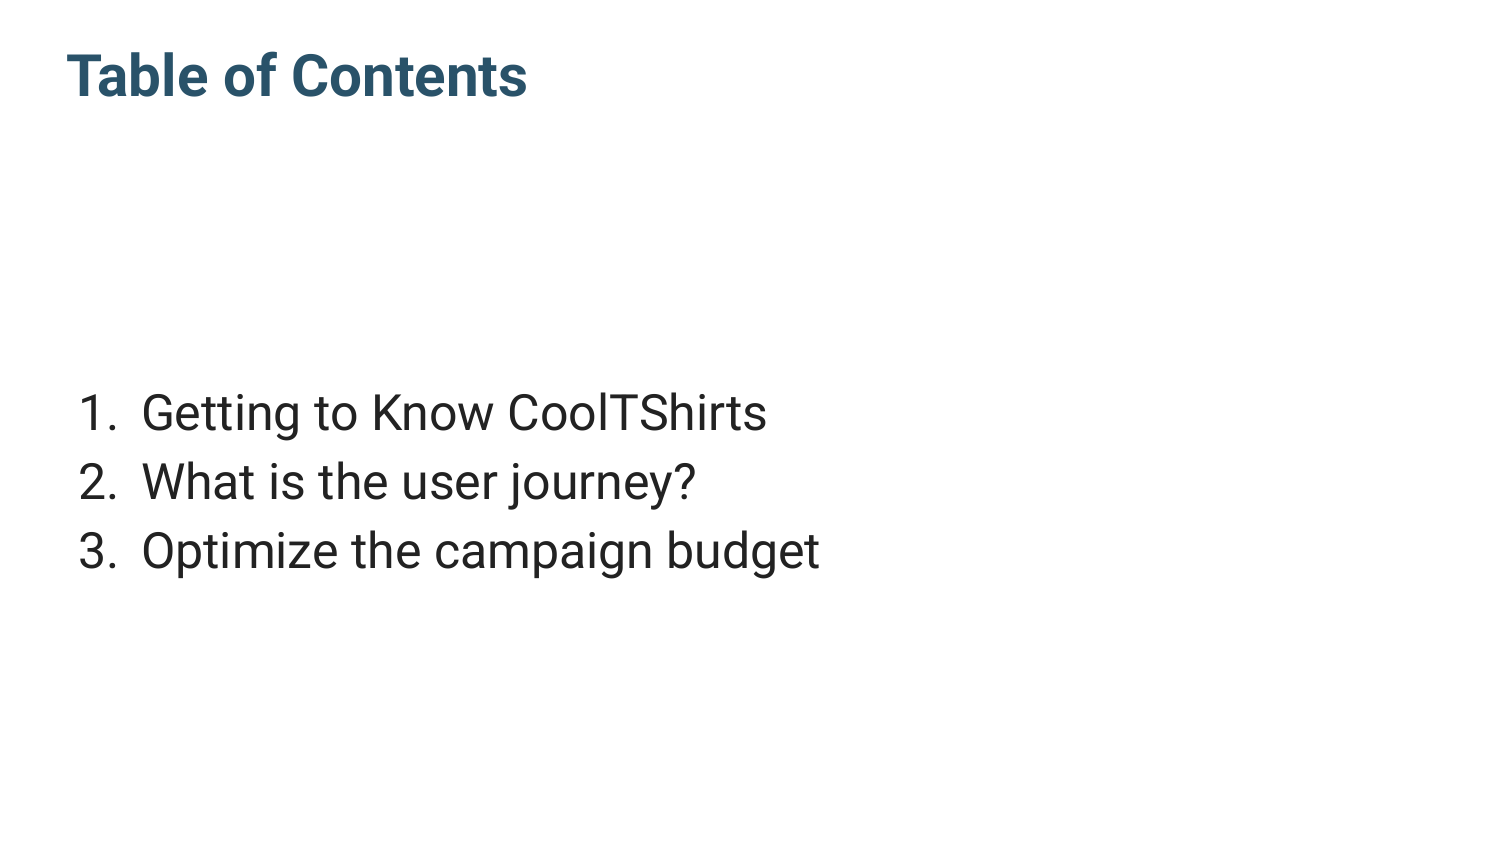

# Table of Contents
Getting to Know CoolTShirts
What is the user journey?
Optimize the campaign budget